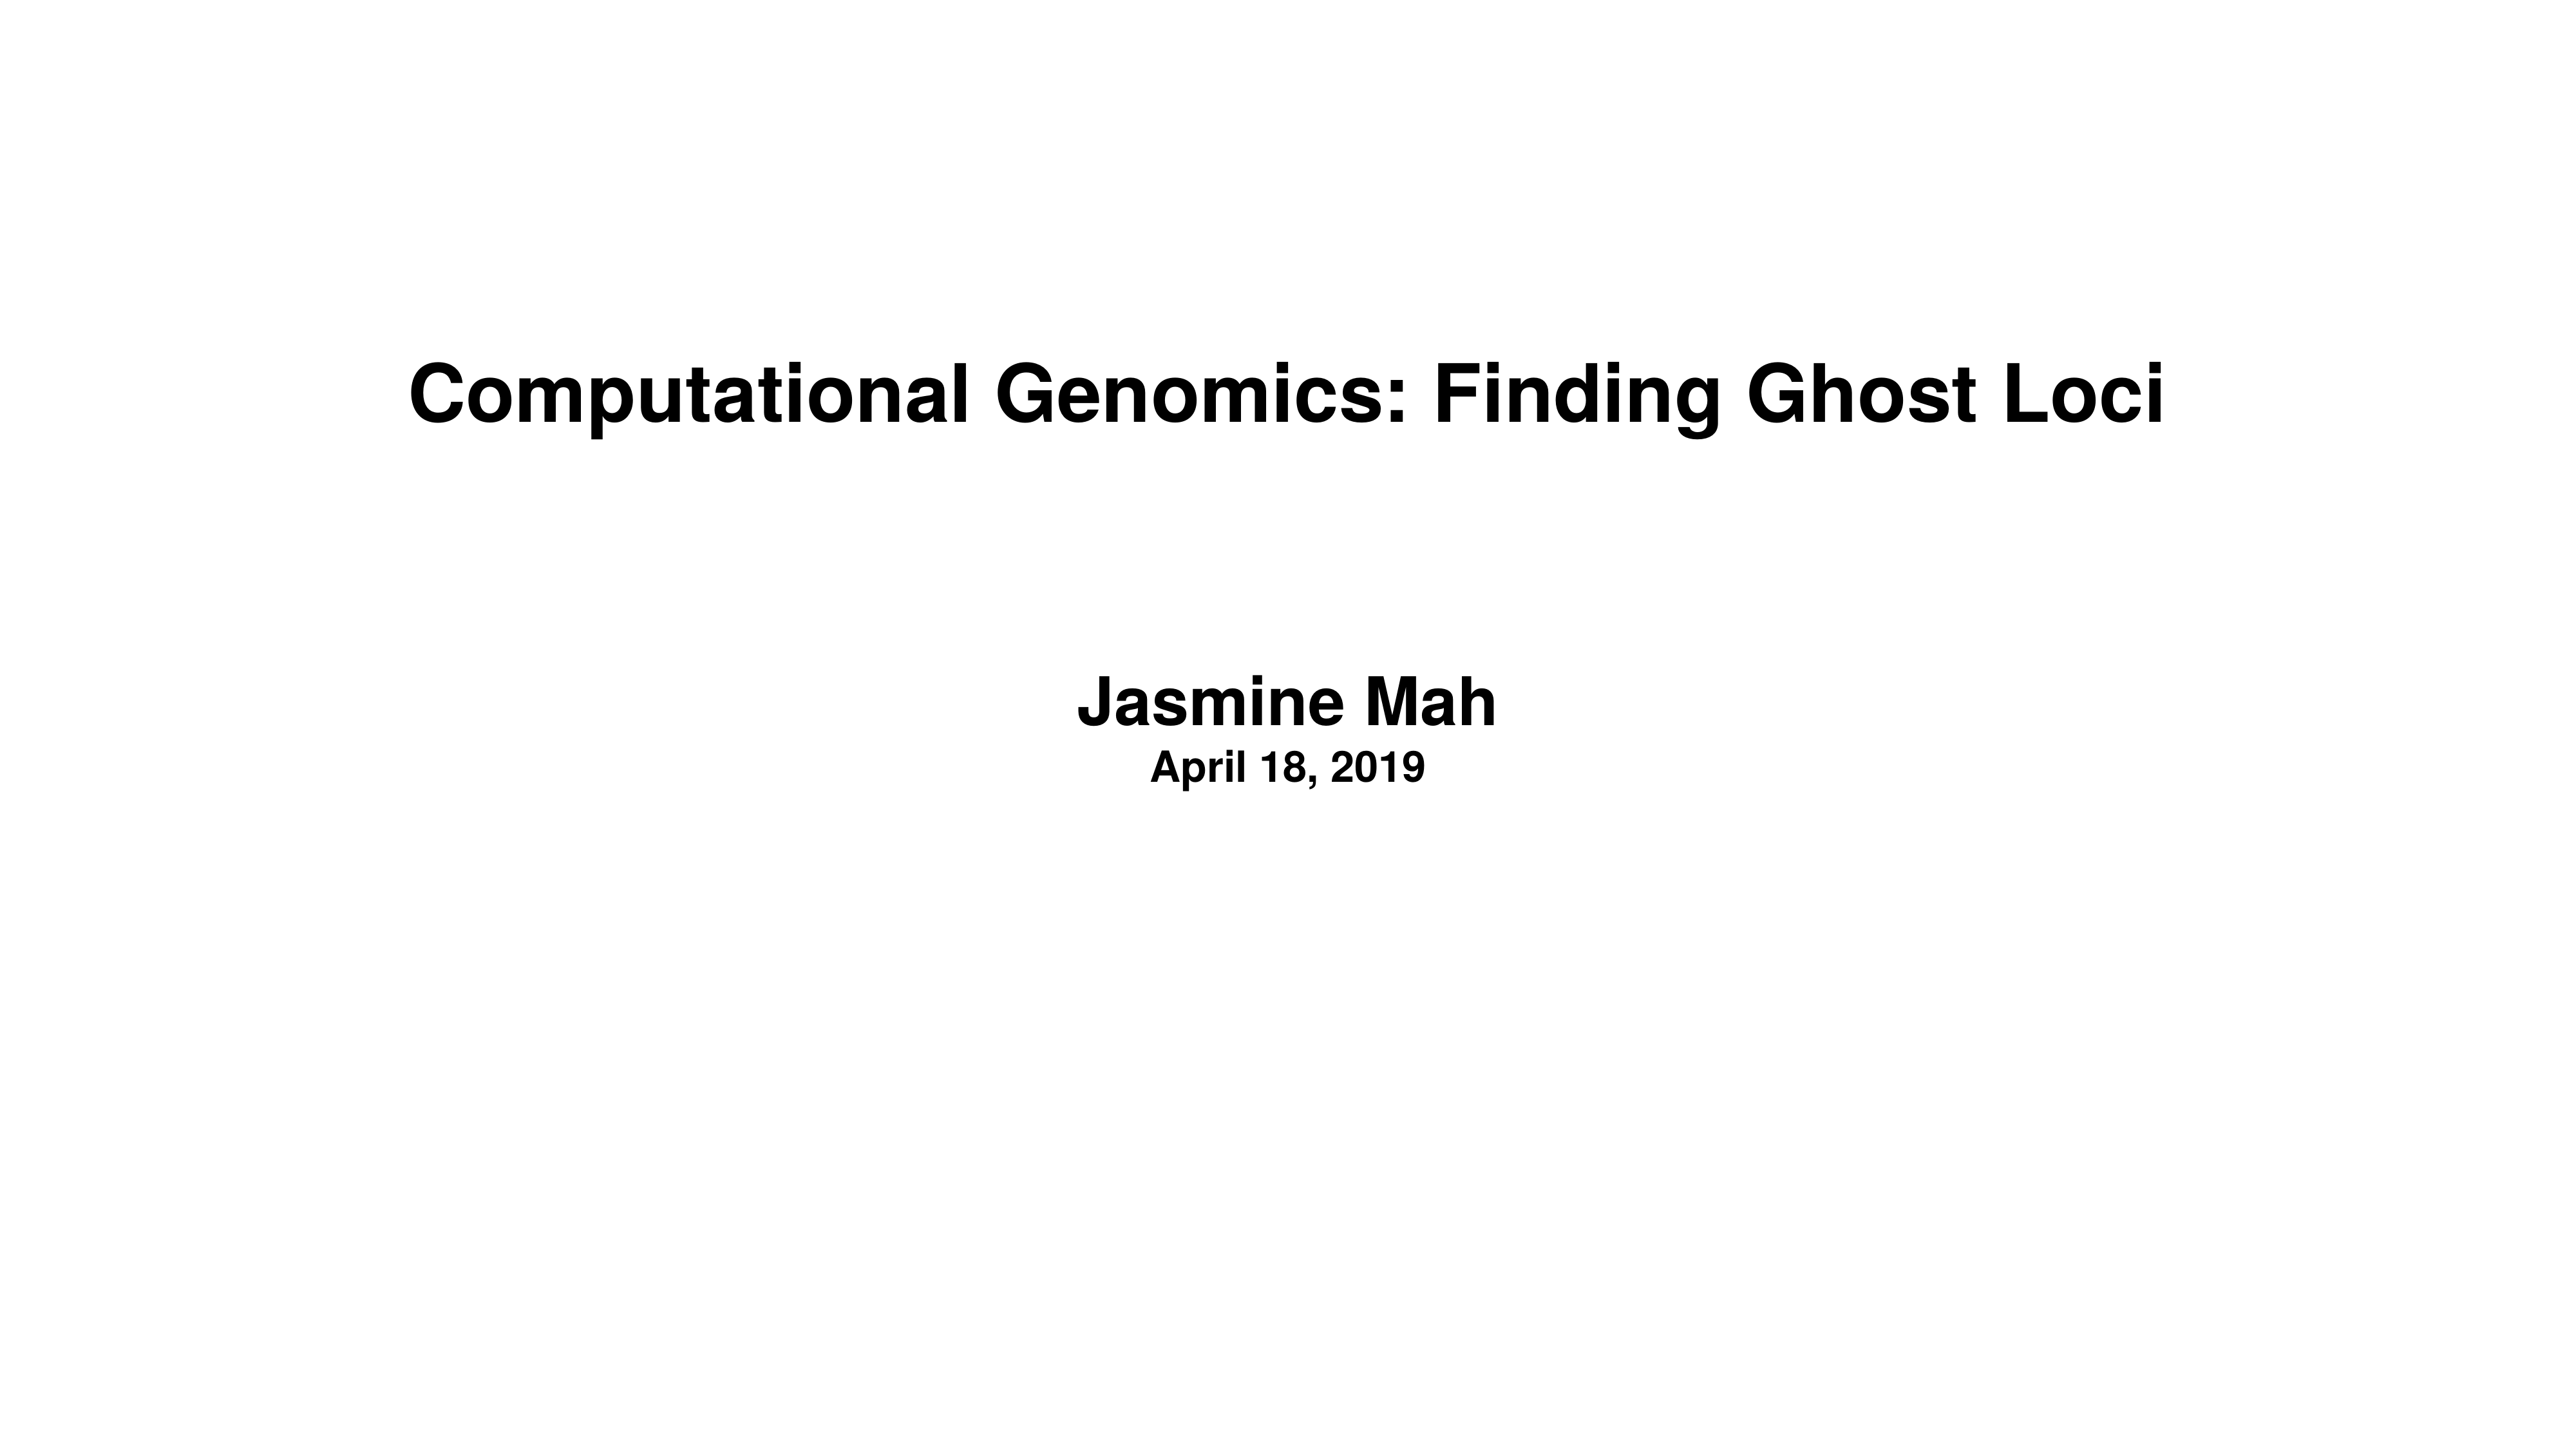

Computational Genomics: Finding Ghost Loci
Jasmine Mah
April 18, 2019